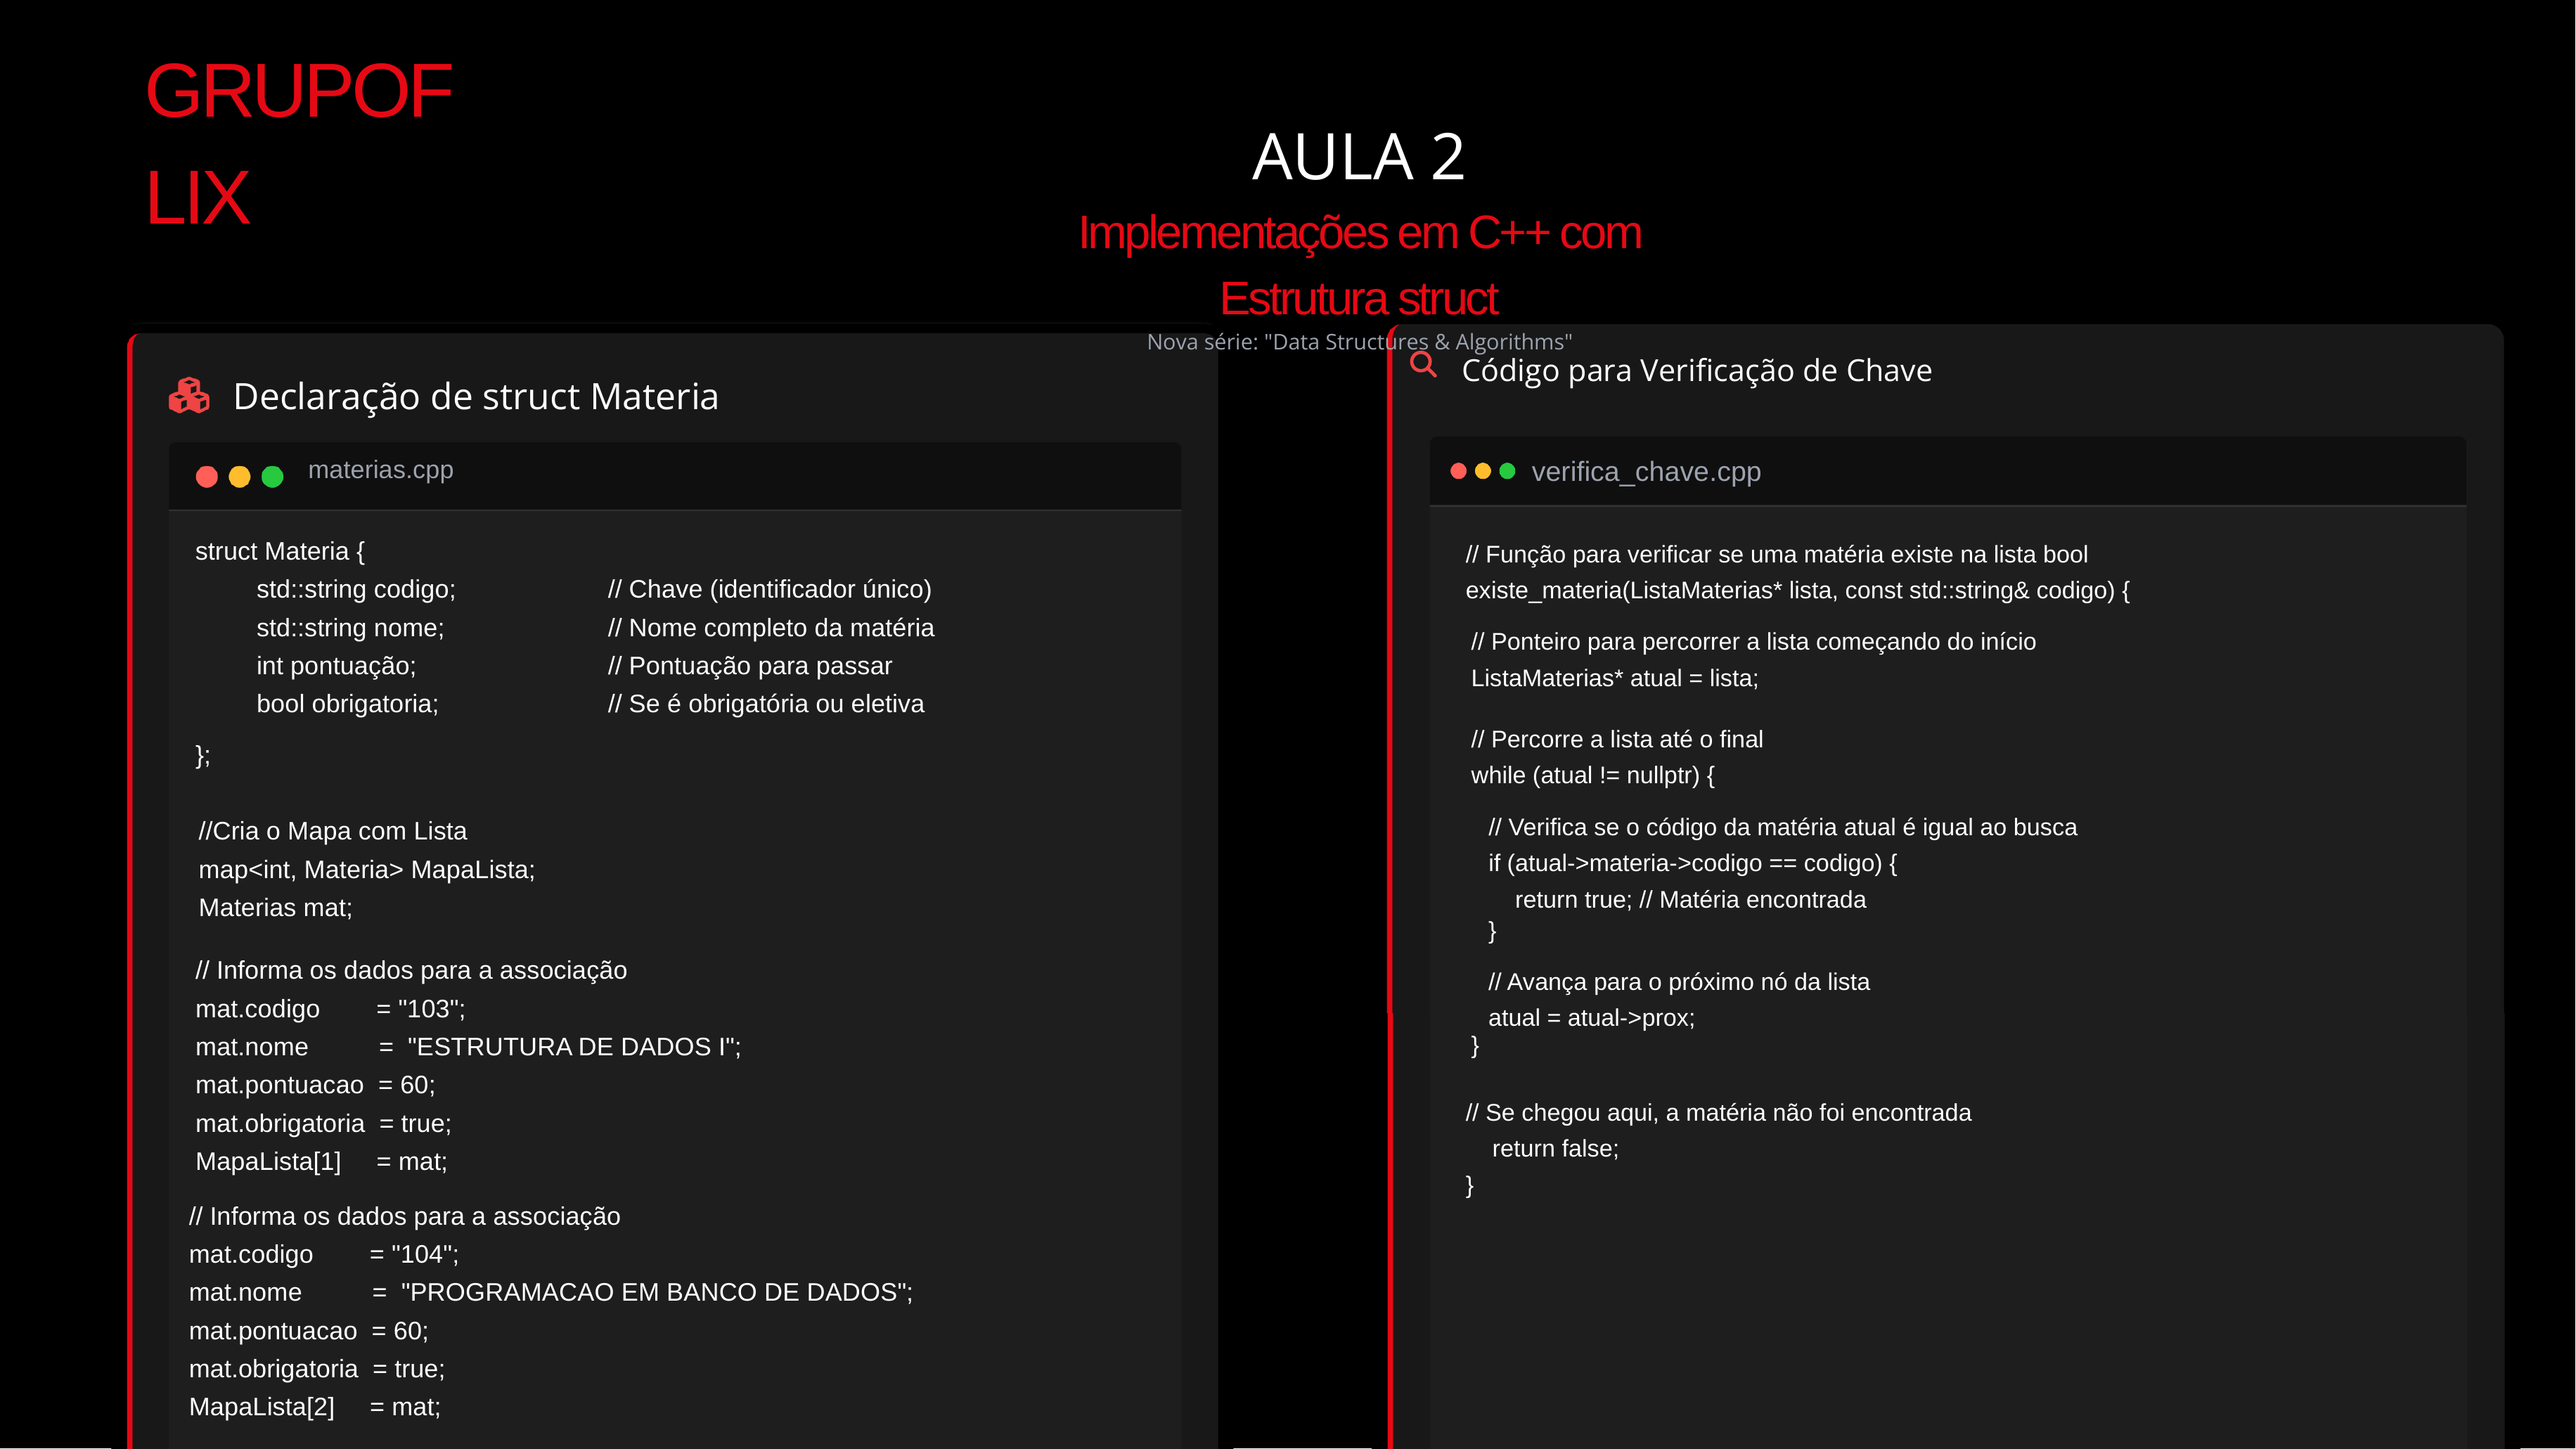

GRUPOFLIX
AULA 2
Implementações em C++ com Estrutura struct
Nova série: "Data Structures & Algorithms"

 Código para Verificação de Chave

 Declaração de struct Materia
materias.cpp
verifica_chave.cpp

struct Materia {
// Função para verificar se uma matéria existe na lista bool existe_materia(ListaMaterias* lista, const std::string& codigo) {

std::string codigo; std::string nome;
int pontuação;
bool obrigatoria;
// Chave (identificador único)
// Nome completo da matéria
// Pontuação para passar
// Se é obrigatória ou eletiva
// Ponteiro para percorrer a lista começando do início ListaMaterias* atual = lista;

};
// Percorre a lista até o final
while (atual != nullptr) {

    //Cria o Mapa com Lista
    map<int, Materia> MapaLista;
    Materias mat;
// Verifica se o código da matéria atual é igual ao busca
if (atual->materia->codigo == codigo) {
    return true; // Matéria encontrada
}
// Informa os dados para a associação
mat.codigo        = "103";
mat.nome          =  "ESTRUTURA DE DADOS I";
mat.pontuacao  = 60;
mat.obrigatoria  = true;
MapaLista[1]     = mat;

// Avança para o próximo nó da lista
atual = atual->prox;

}

}
// Avança para o próximo nó da lista atual = atual->prox;
// Se chegou aqui, a matéria não foi encontrada
    return false;
}
// Informa os dados para a associação
mat.codigo        = "104";
mat.nome          =  "PROGRAMACAO EM BANCO DE DADOS";
mat.pontuacao  = 60;
mat.obrigatoria  = true;
MapaLista[2]     = mat;